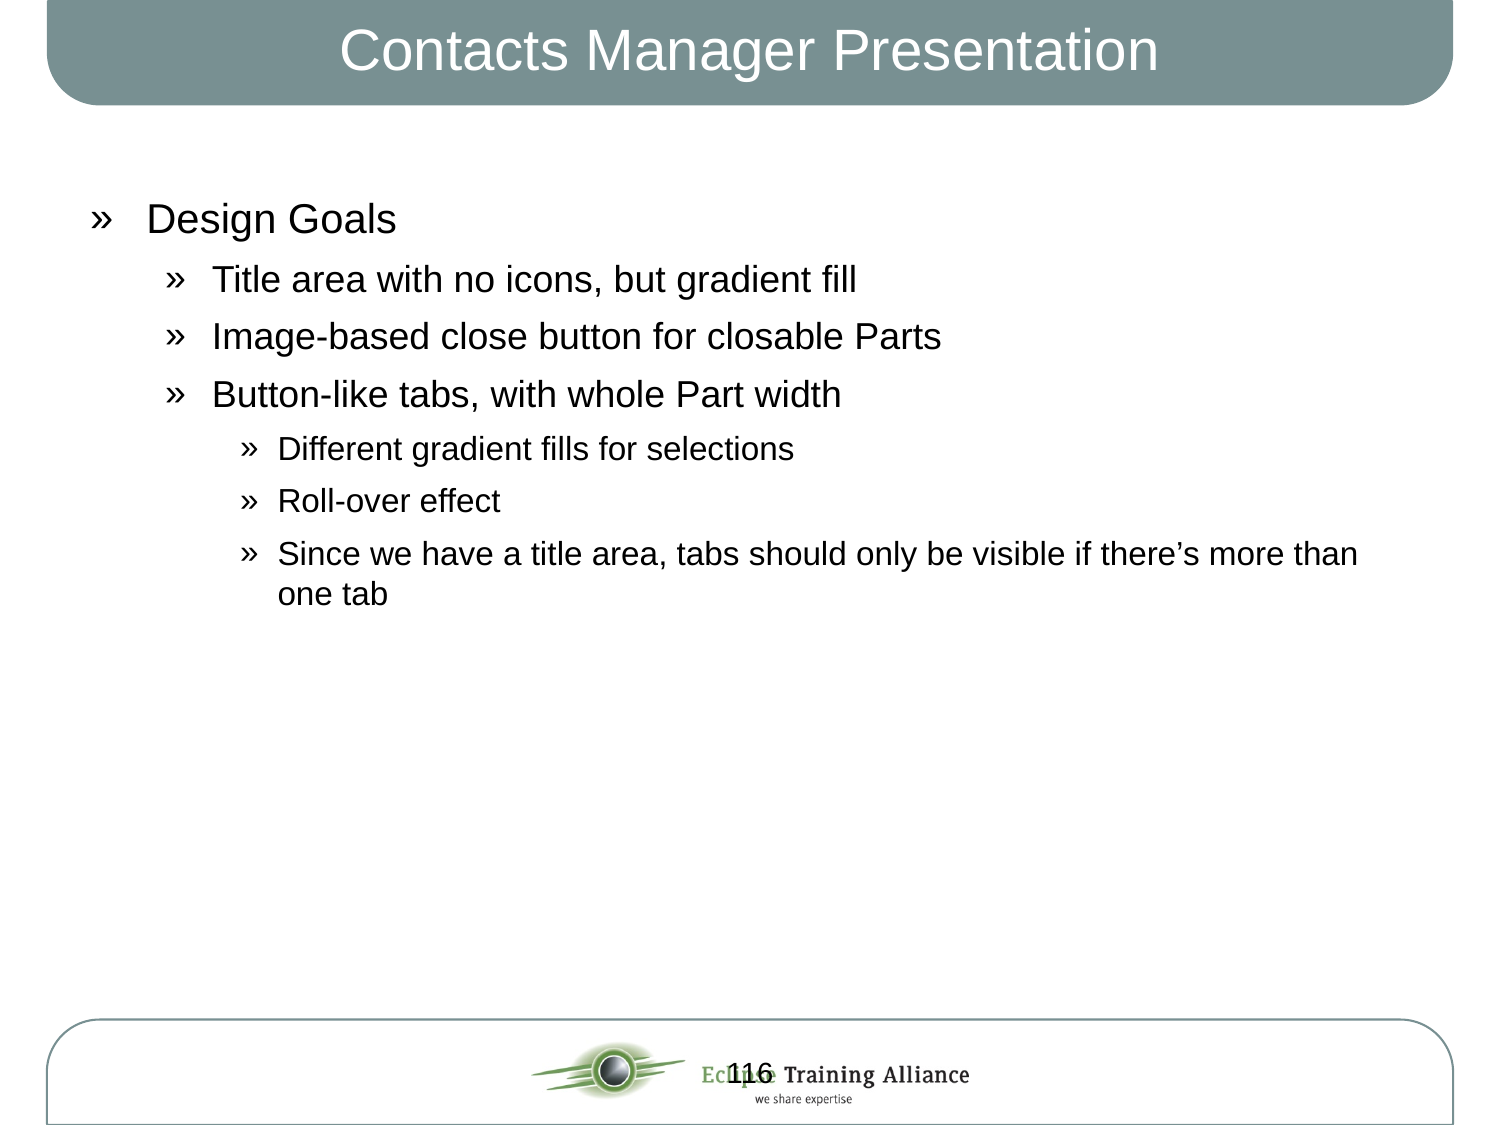

# Contacts Manager Presentation
Design Goals
Title area with no icons, but gradient fill
Image-based close button for closable Parts
Button-like tabs, with whole Part width
Different gradient fills for selections
Roll-over effect
Since we have a title area, tabs should only be visible if there’s more than one tab
116